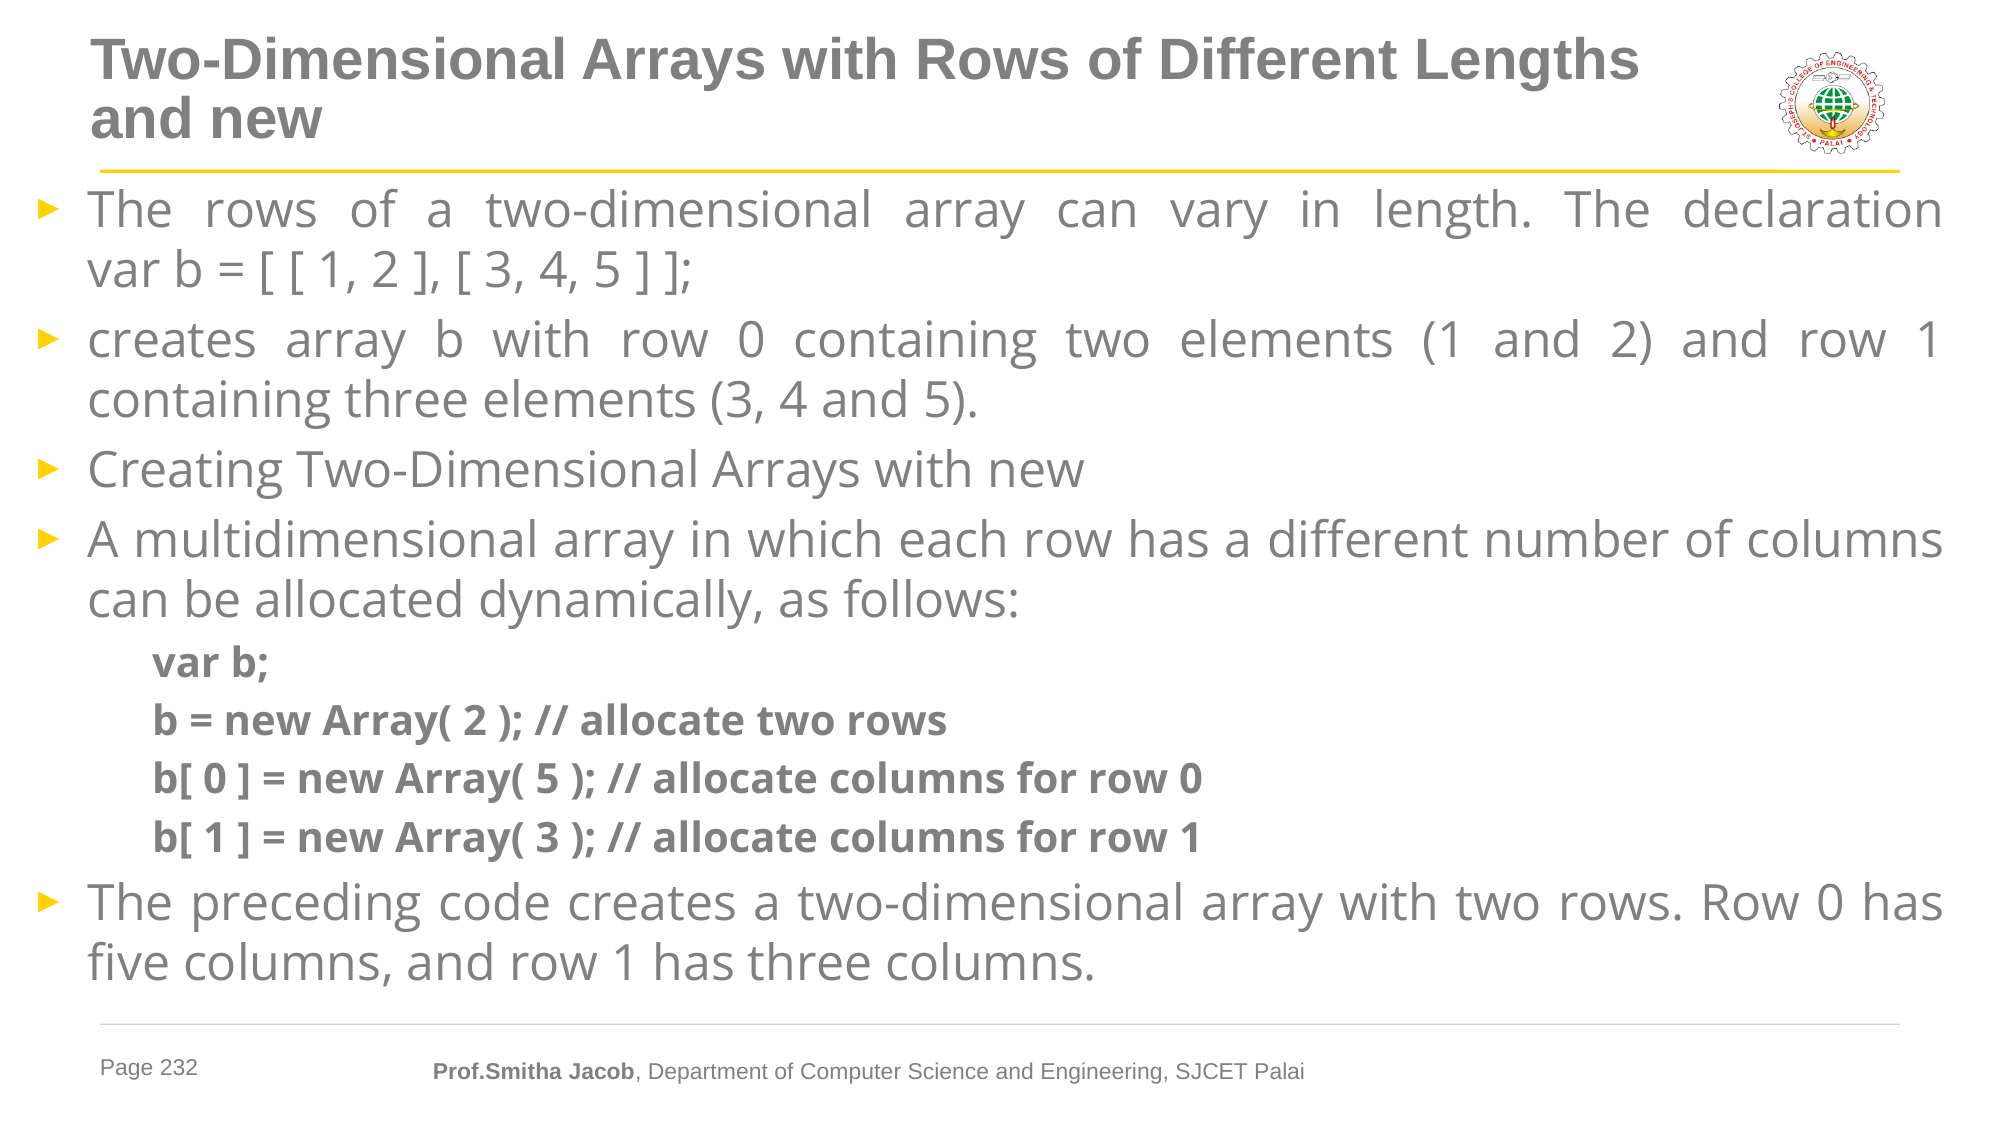

# Two-Dimensional Arrays with Rows of Different Lengths and new
The rows of a two-dimensional array can vary in length. The declaration
var b = [ [ 1, 2 ], [ 3, 4, 5 ] ];
creates array b with row 0 containing two elements (1 and 2) and row 1 containing three elements (3, 4 and 5).
Creating Two-Dimensional Arrays with new
A multidimensional array in which each row has a different number of columns can be allocated dynamically, as follows:
var b;
b = new Array( 2 ); // allocate two rows
b[ 0 ] = new Array( 5 ); // allocate columns for row 0
b[ 1 ] = new Array( 3 ); // allocate columns for row 1
The preceding code creates a two-dimensional array with two rows. Row 0 has five columns, and row 1 has three columns.